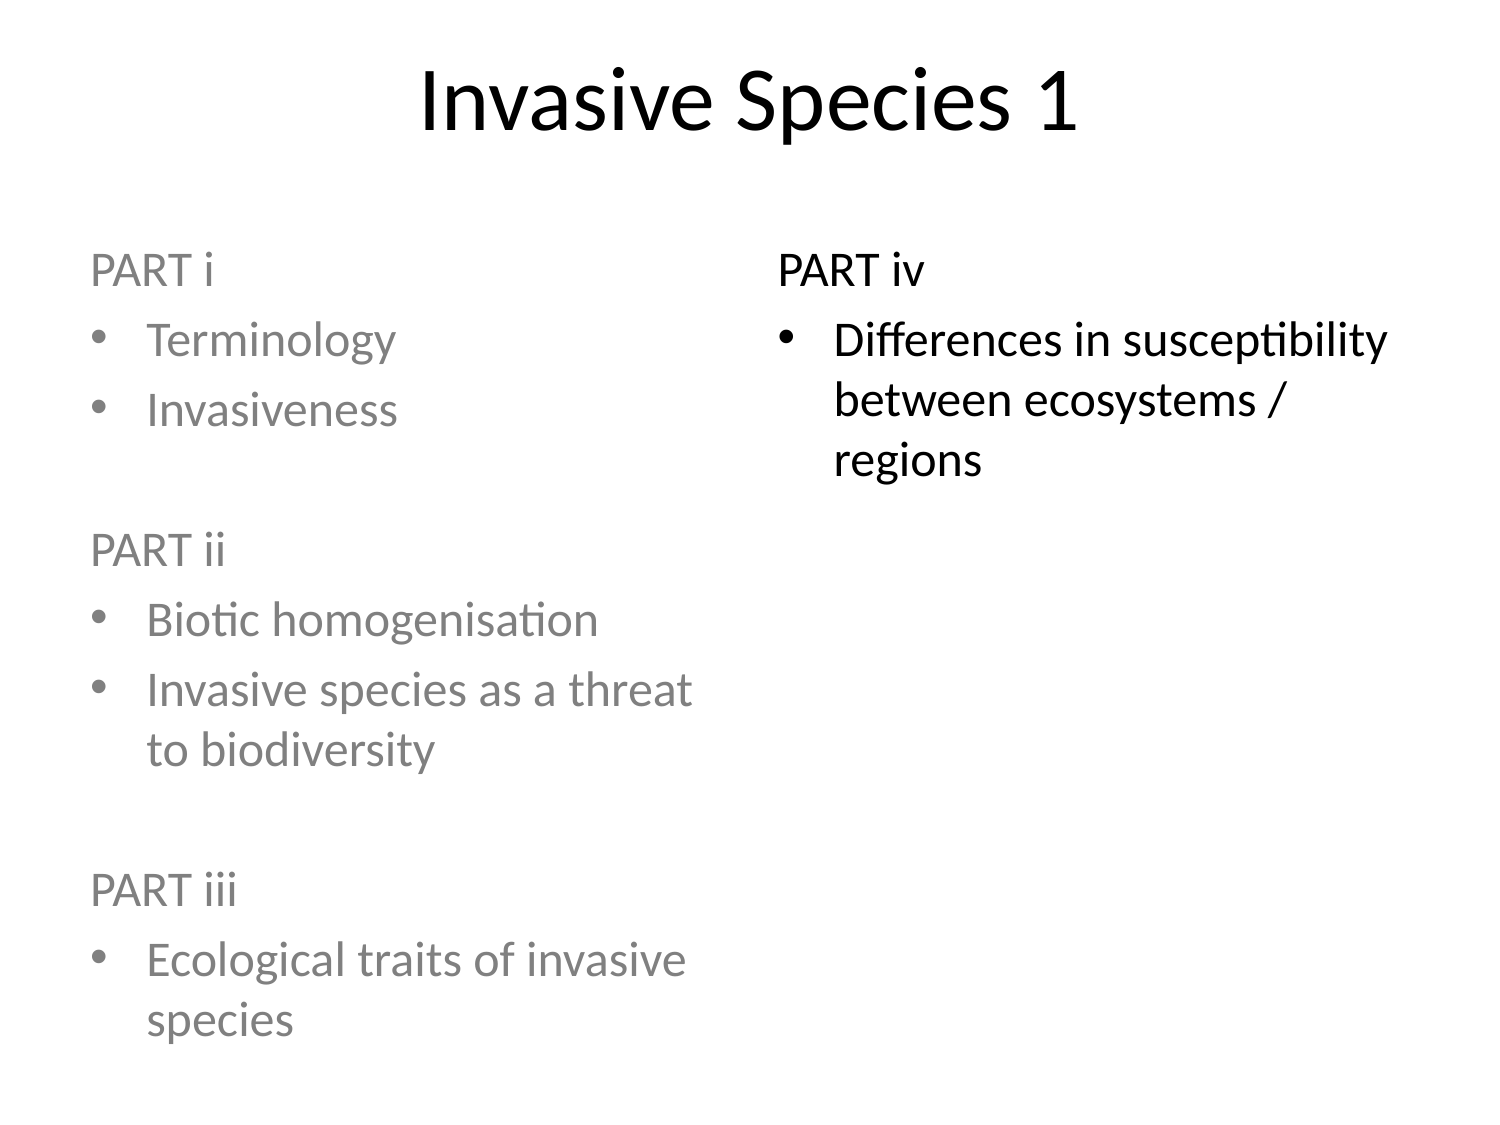

# Invasive Species 1
PART i
Terminology
Invasiveness

PART ii
Biotic homogenisation
Invasive species as a threat to biodiversity

PART iii
Ecological traits of invasive species

PART iv
Differences in susceptibility between ecosystems / regions